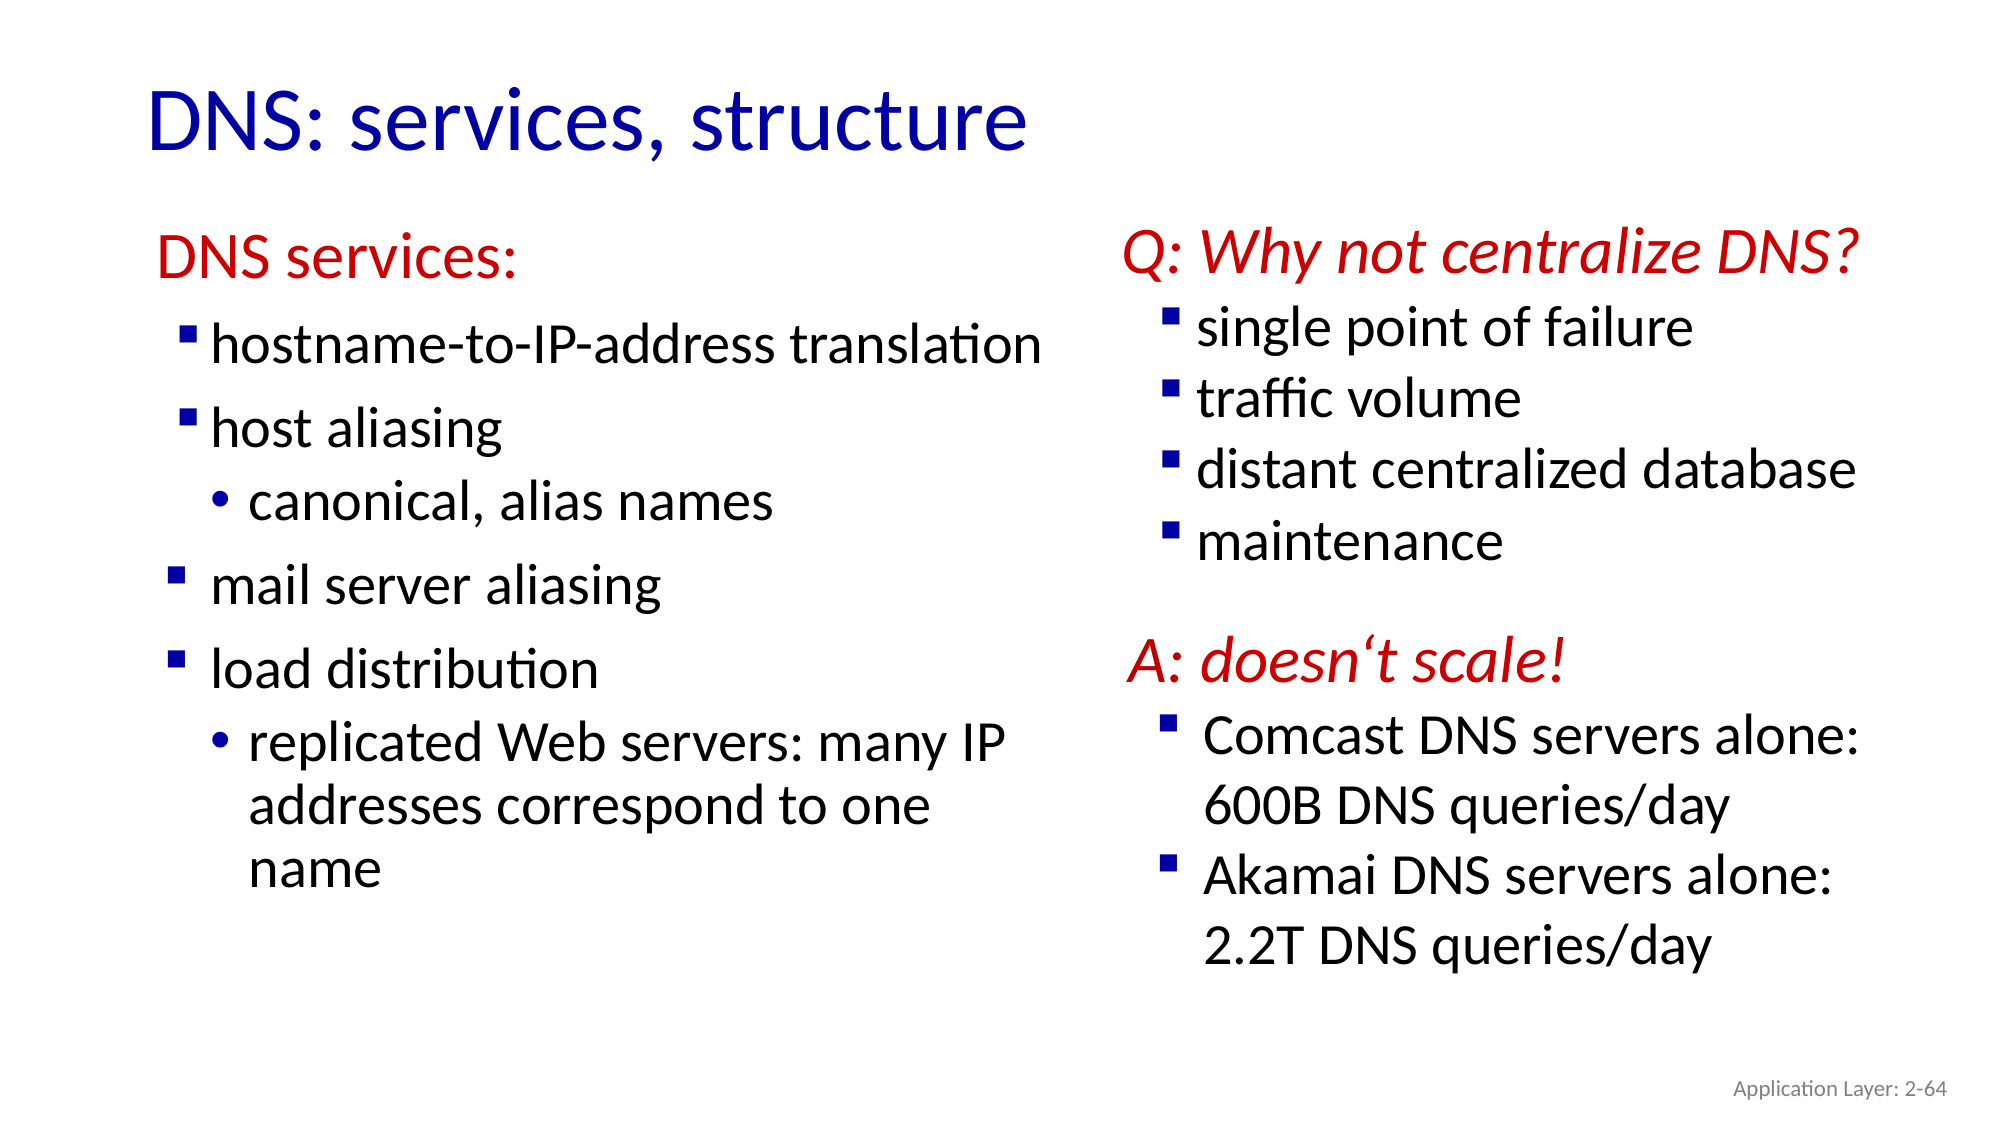

# DNS: services, structure
Q: Why not centralize DNS?
single point of failure
traffic volume
distant centralized database
maintenance

DNS services:
hostname-to-IP-address translation
host aliasing
canonical, alias names
mail server aliasing
load distribution
replicated Web servers: many IP addresses correspond to one name

A: doesn‘t scale!
Comcast DNS servers alone: 600B DNS queries/day
Akamai DNS servers alone: 2.2T DNS queries/day
Application Layer: 2-64